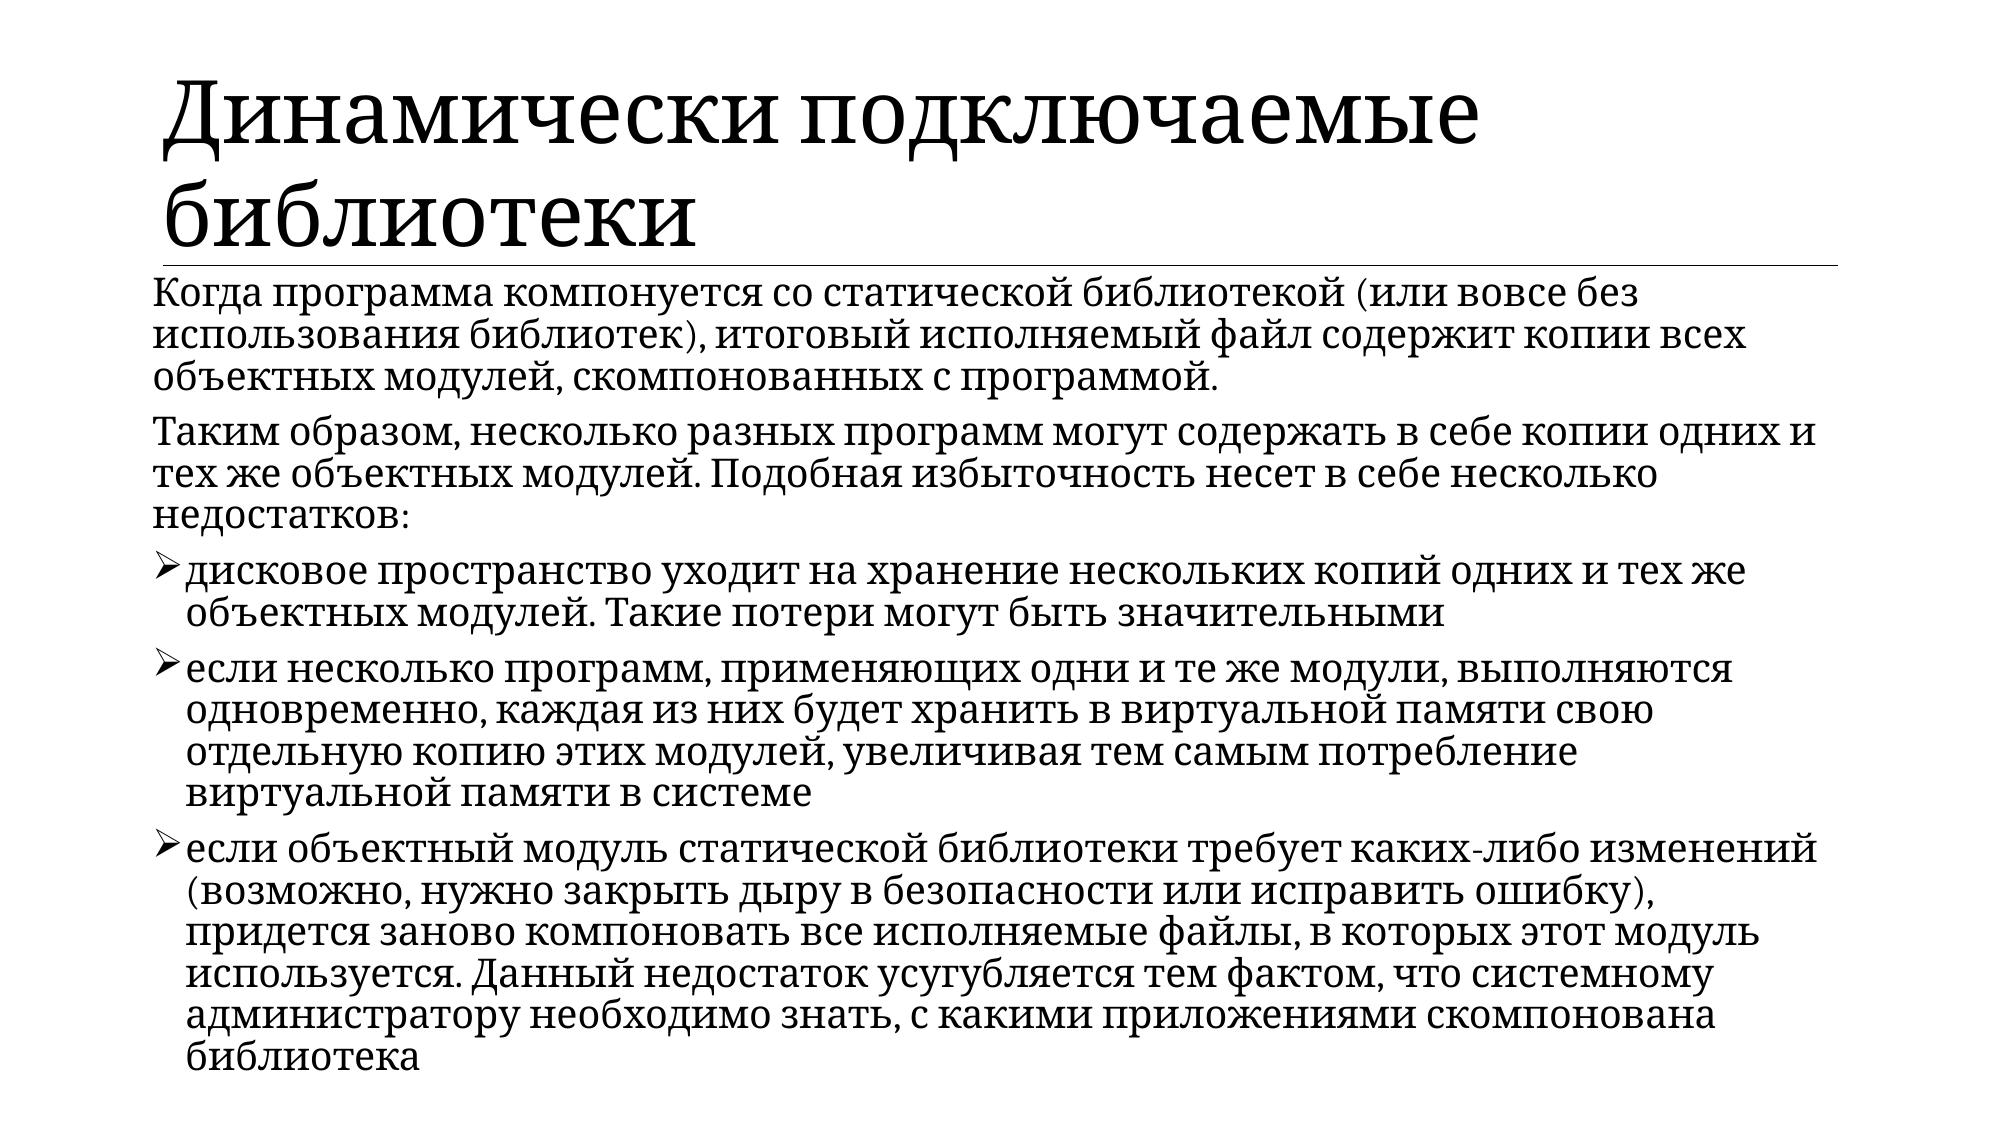

| Динамически подключаемые библиотеки |
| --- |
Когда программа компонуется со статической библиотекой (или вовсе без использования библиотек), итоговый исполняемый файл содержит копии всех объектных модулей, скомпонованных с программой.
Таким образом, несколько разных программ могут содержать в себе копии одних и тех же объектных модулей. Подобная избыточность несет в себе несколько недостатков:
дисковое пространство уходит на хранение нескольких копий одних и тех же объектных модулей. Такие потери могут быть значительными
если несколько программ, применяющих одни и те же модули, выполняются одновременно, каждая из них будет хранить в виртуальной памяти свою отдельную копию этих модулей, увеличивая тем самым потребление виртуальной памяти в системе
если объектный модуль статической библиотеки требует каких-либо изменений (возможно, нужно закрыть дыру в безопасности или исправить ошибку), придется заново компоновать все исполняемые файлы, в которых этот модуль используется. Данный недостаток усугубляется тем фактом, что системному администратору необходимо знать, с какими приложениями скомпонована библиотека